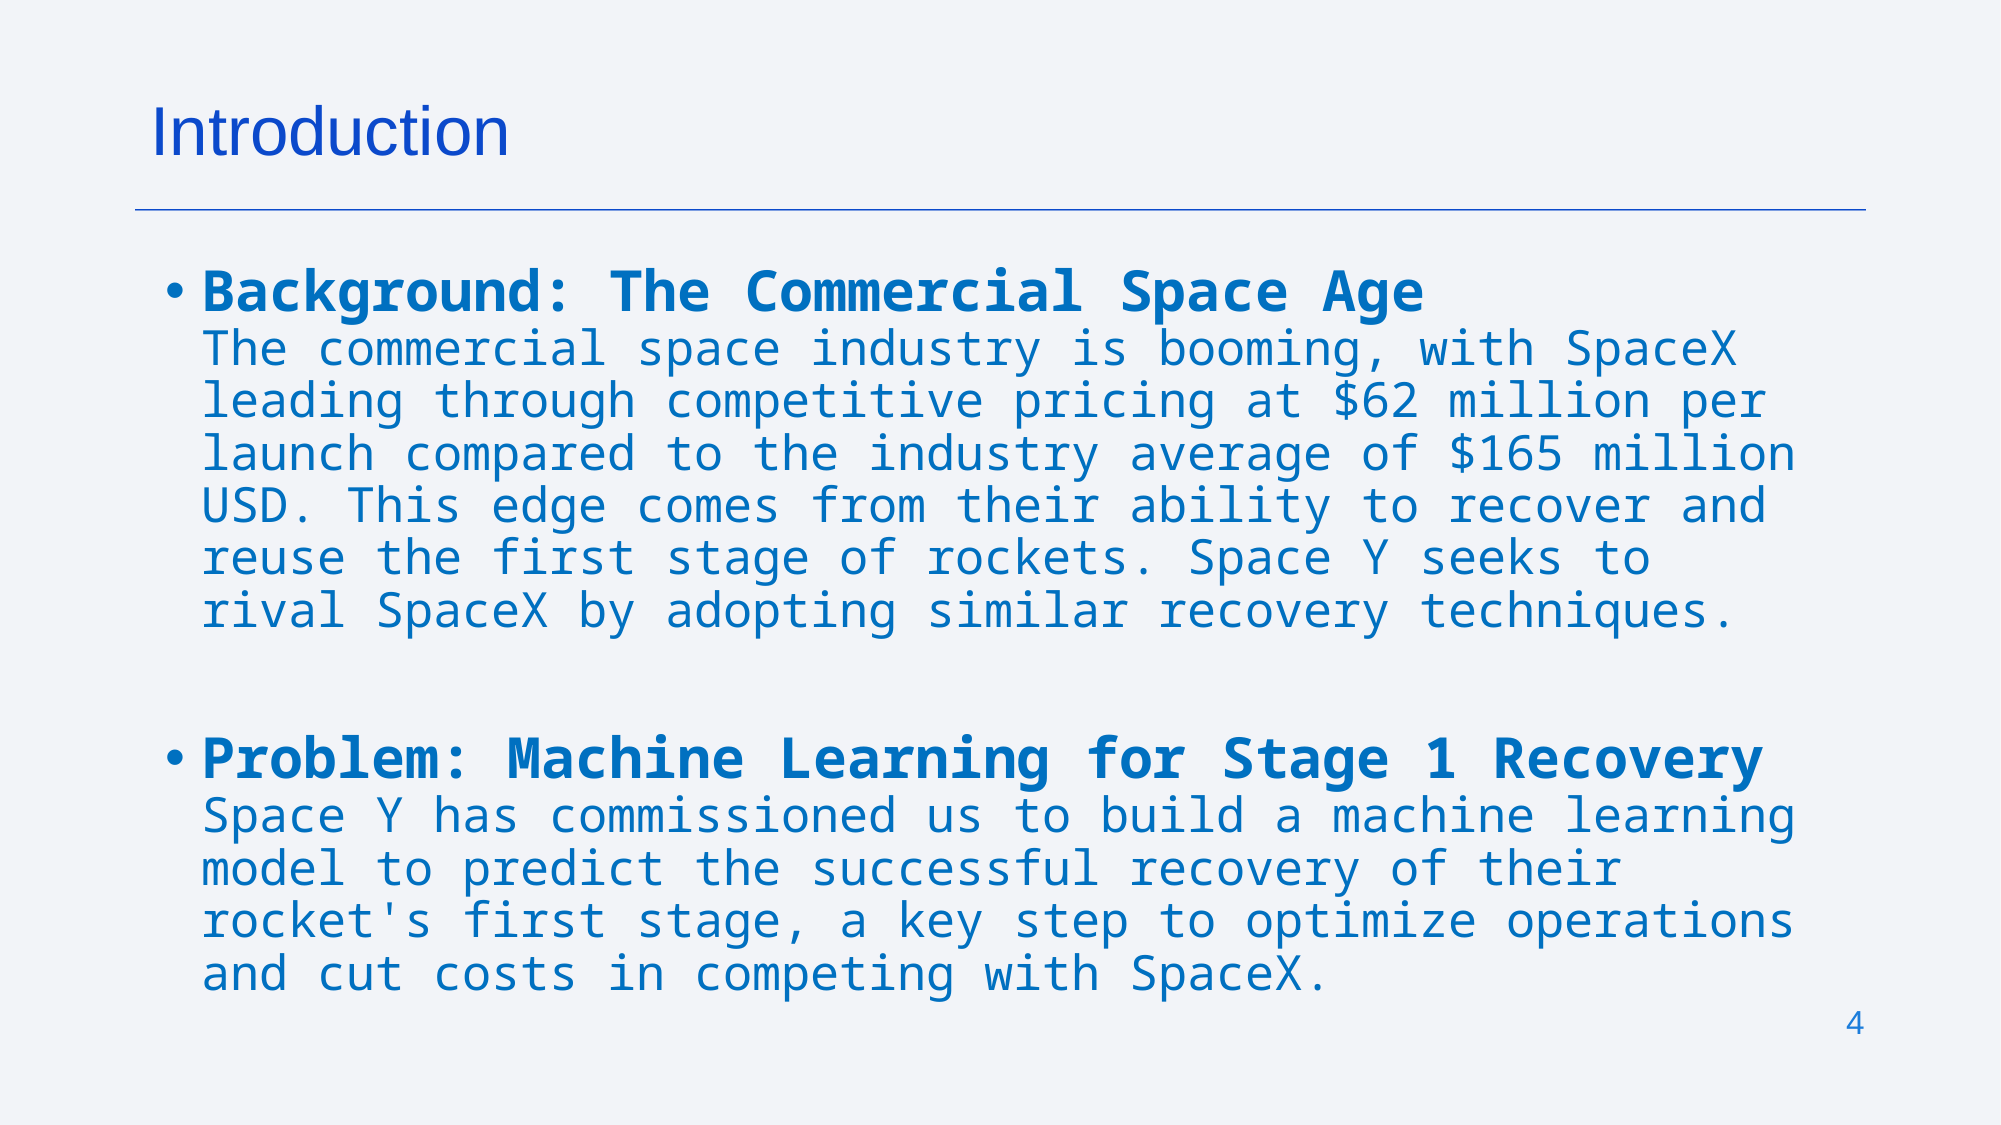

Introduction
Background: The Commercial Space Age
The commercial space industry is booming, with SpaceX leading through competitive pricing at $62 million per launch compared to the industry average of $165 million USD. This edge comes from their ability to recover and reuse the first stage of rockets. Space Y seeks to rival SpaceX by adopting similar recovery techniques.

Problem: Machine Learning for Stage 1 Recovery
Space Y has commissioned us to build a machine learning model to predict the successful recovery of their rocket's first stage, a key step to optimize operations and cut costs in competing with SpaceX.
4